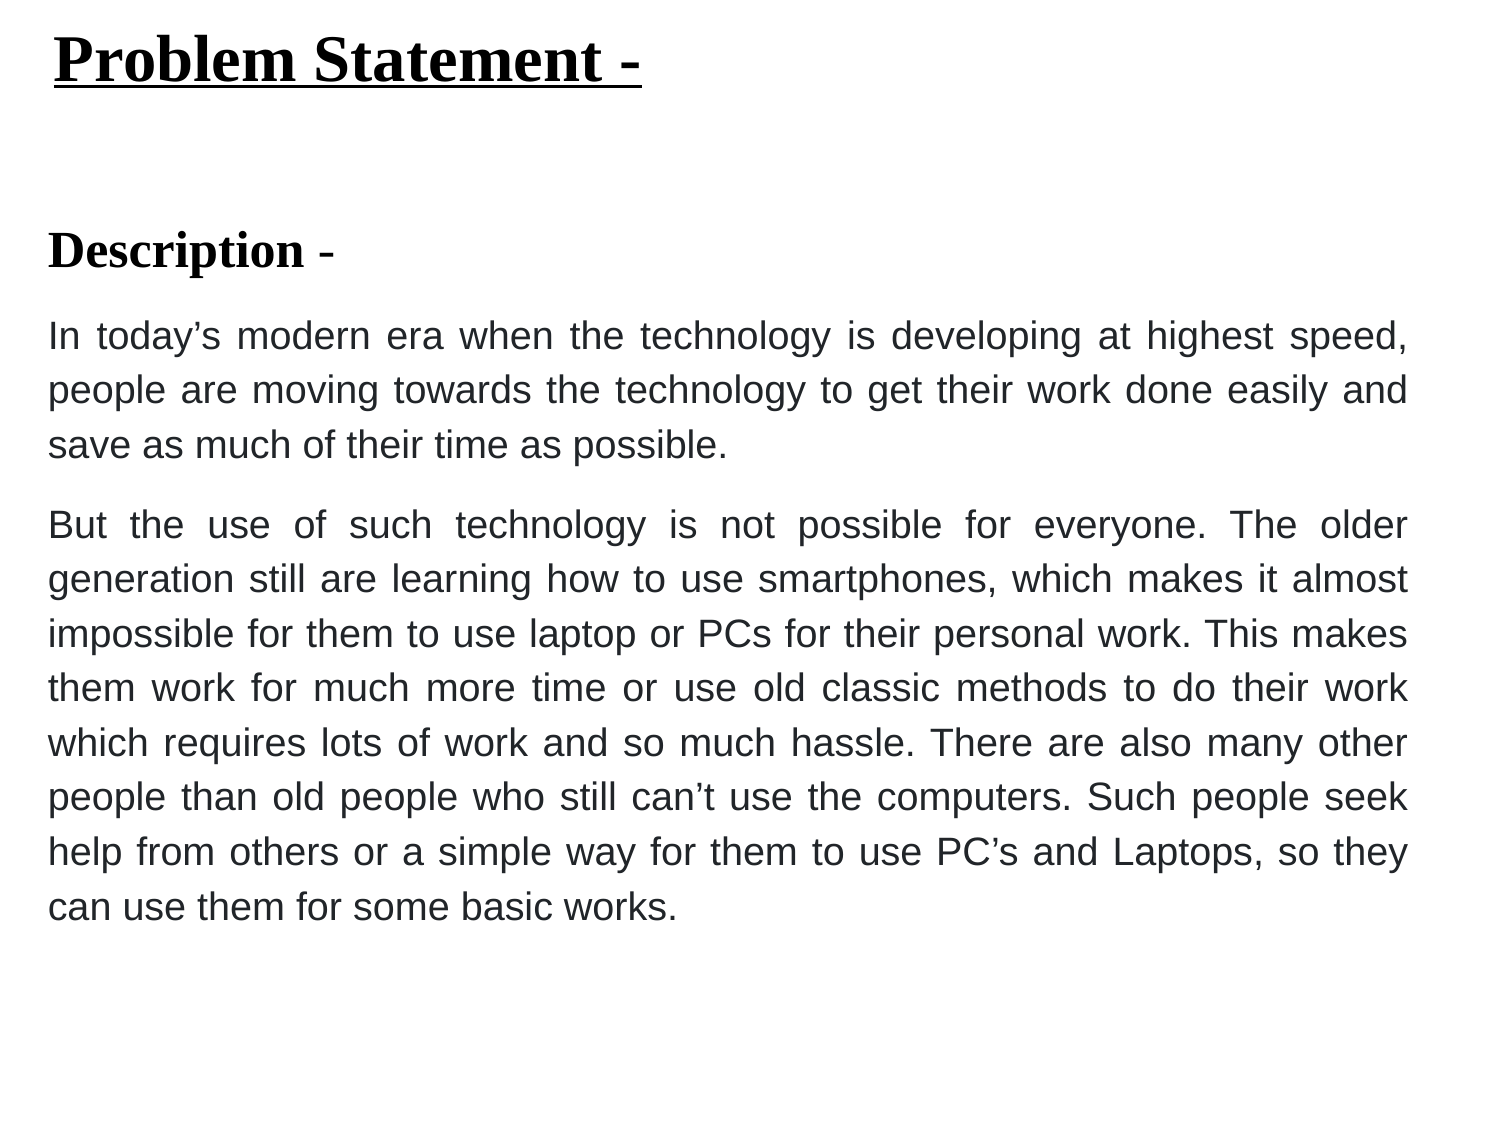

# Problem Statement -
Description -
In today’s modern era when the technology is developing at highest speed, people are moving towards the technology to get their work done easily and save as much of their time as possible.
But the use of such technology is not possible for everyone. The older generation still are learning how to use smartphones, which makes it almost impossible for them to use laptop or PCs for their personal work. This makes them work for much more time or use old classic methods to do their work which requires lots of work and so much hassle. There are also many other people than old people who still can’t use the computers. Such people seek help from others or a simple way for them to use PC’s and Laptops, so they can use them for some basic works.